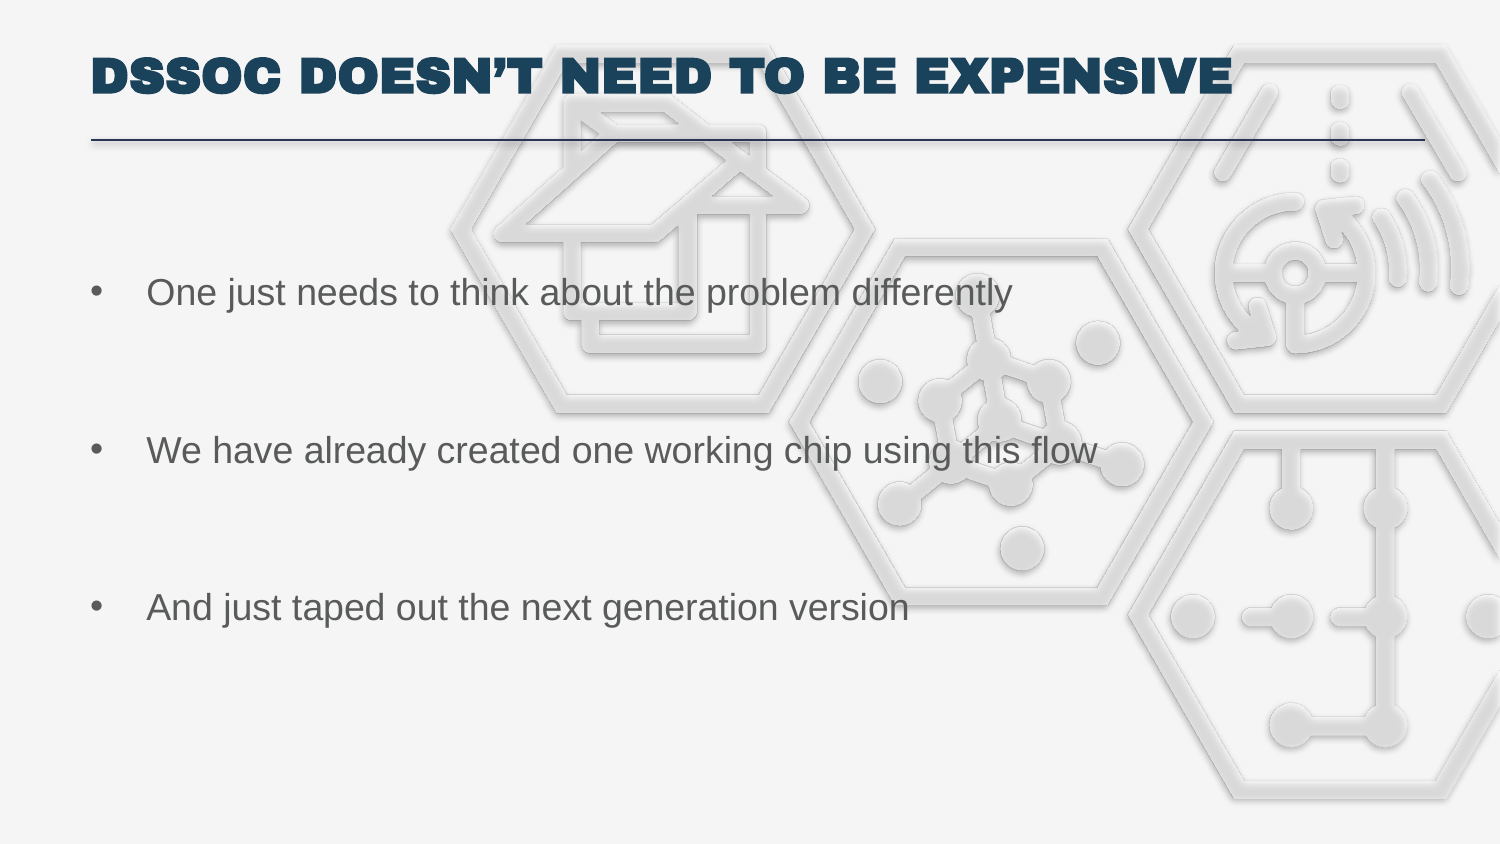

# DSSoC Doesn’t Need to Be Expensive

One just needs to think about the problem differently

We have already created one working chip using this flow

And just taped out the next generation version